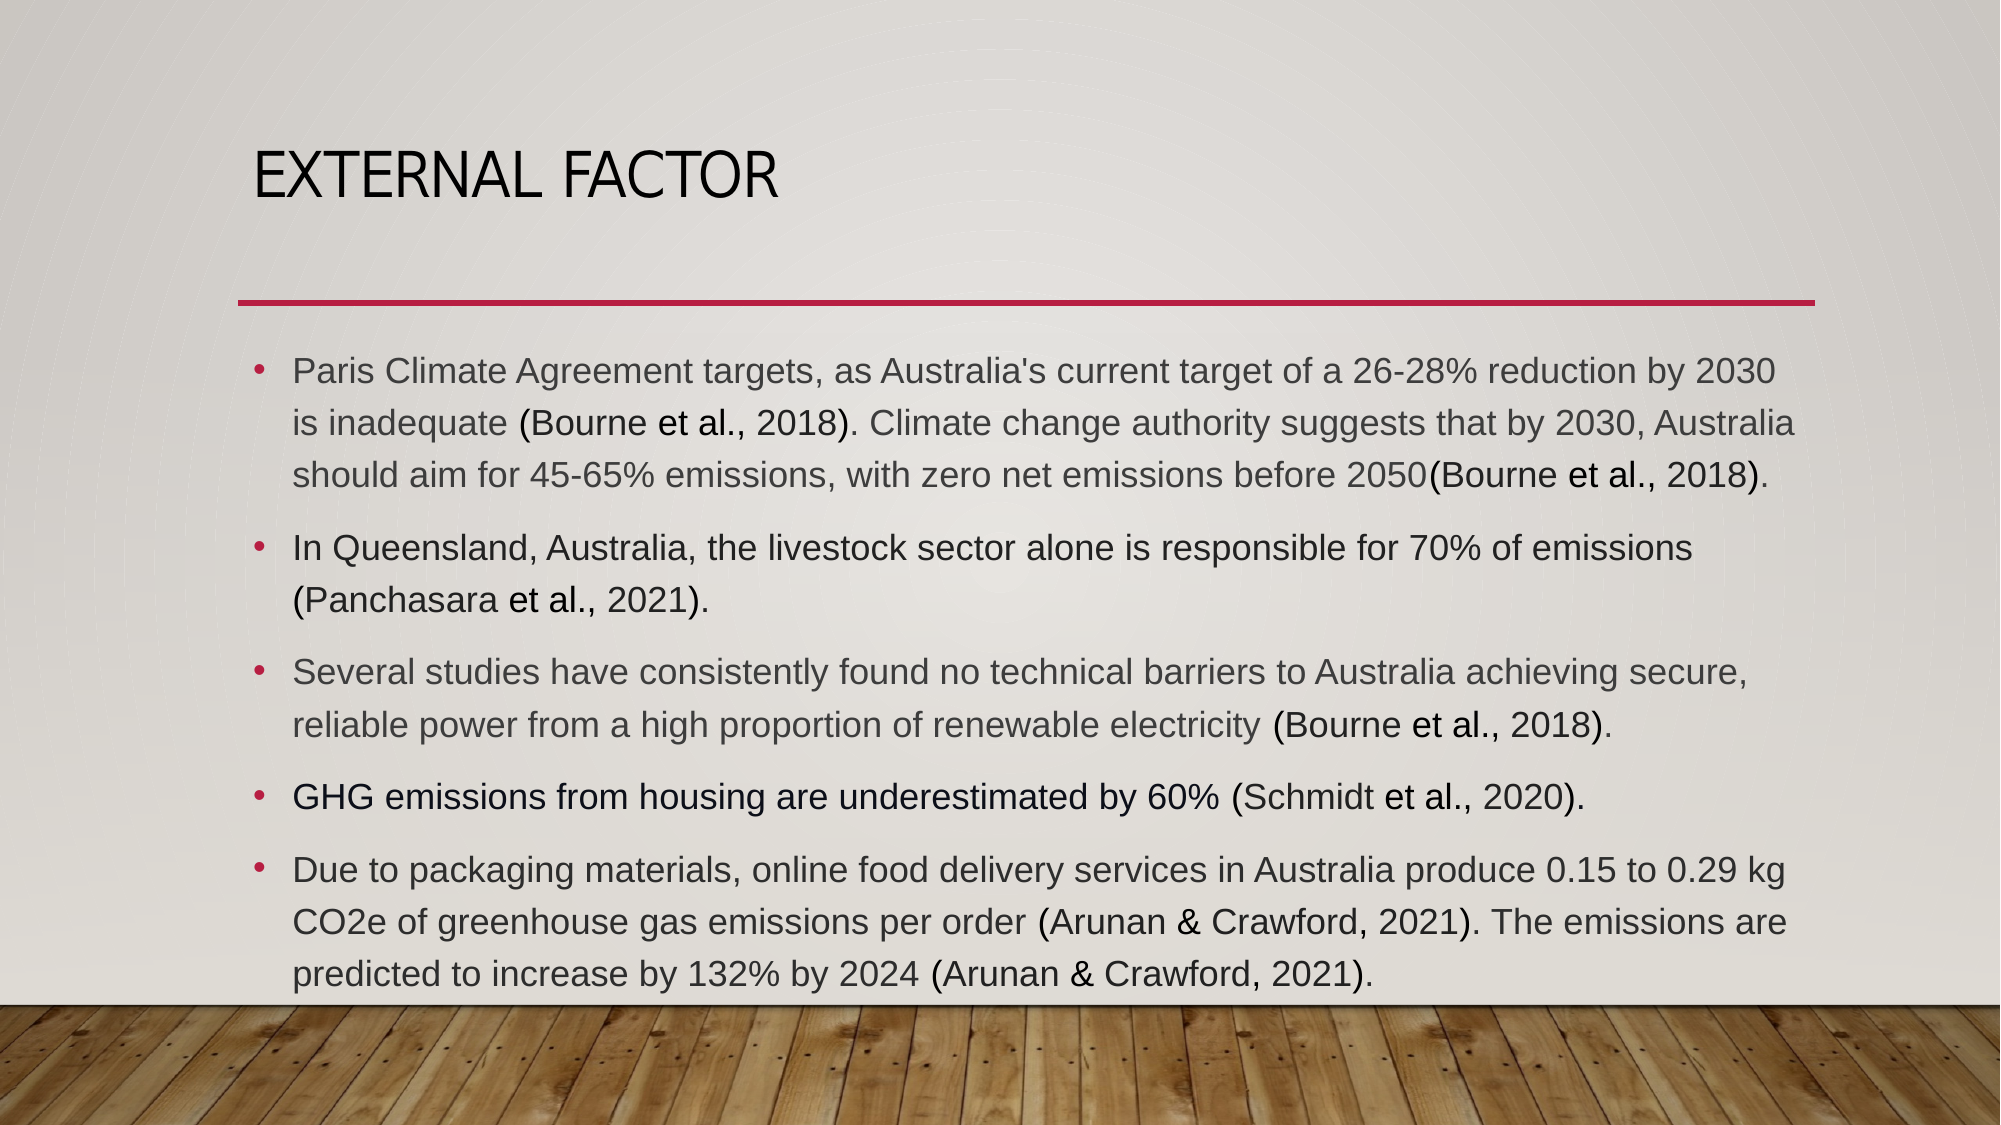

# External factor
Paris Climate Agreement targets, as Australia's current target of a 26-28% reduction by 2030 is inadequate (Bourne et al., 2018). Climate change authority suggests that by 2030, Australia should aim for 45-65% emissions, with zero net emissions before 2050(Bourne et al., 2018).
In Queensland, Australia, the livestock sector alone is responsible for 70% of emissions (Panchasara et al., 2021).
Several studies have consistently found no technical barriers to Australia achieving secure, reliable power from a high proportion of renewable electricity (Bourne et al., 2018).
GHG emissions from housing are underestimated by 60% (Schmidt et al., 2020).
Due to packaging materials, online food delivery services in Australia produce 0.15 to 0.29 kg CO2e of greenhouse gas emissions per order (Arunan & Crawford, 2021). The emissions are predicted to increase by 132% by 2024 (Arunan & Crawford, 2021).